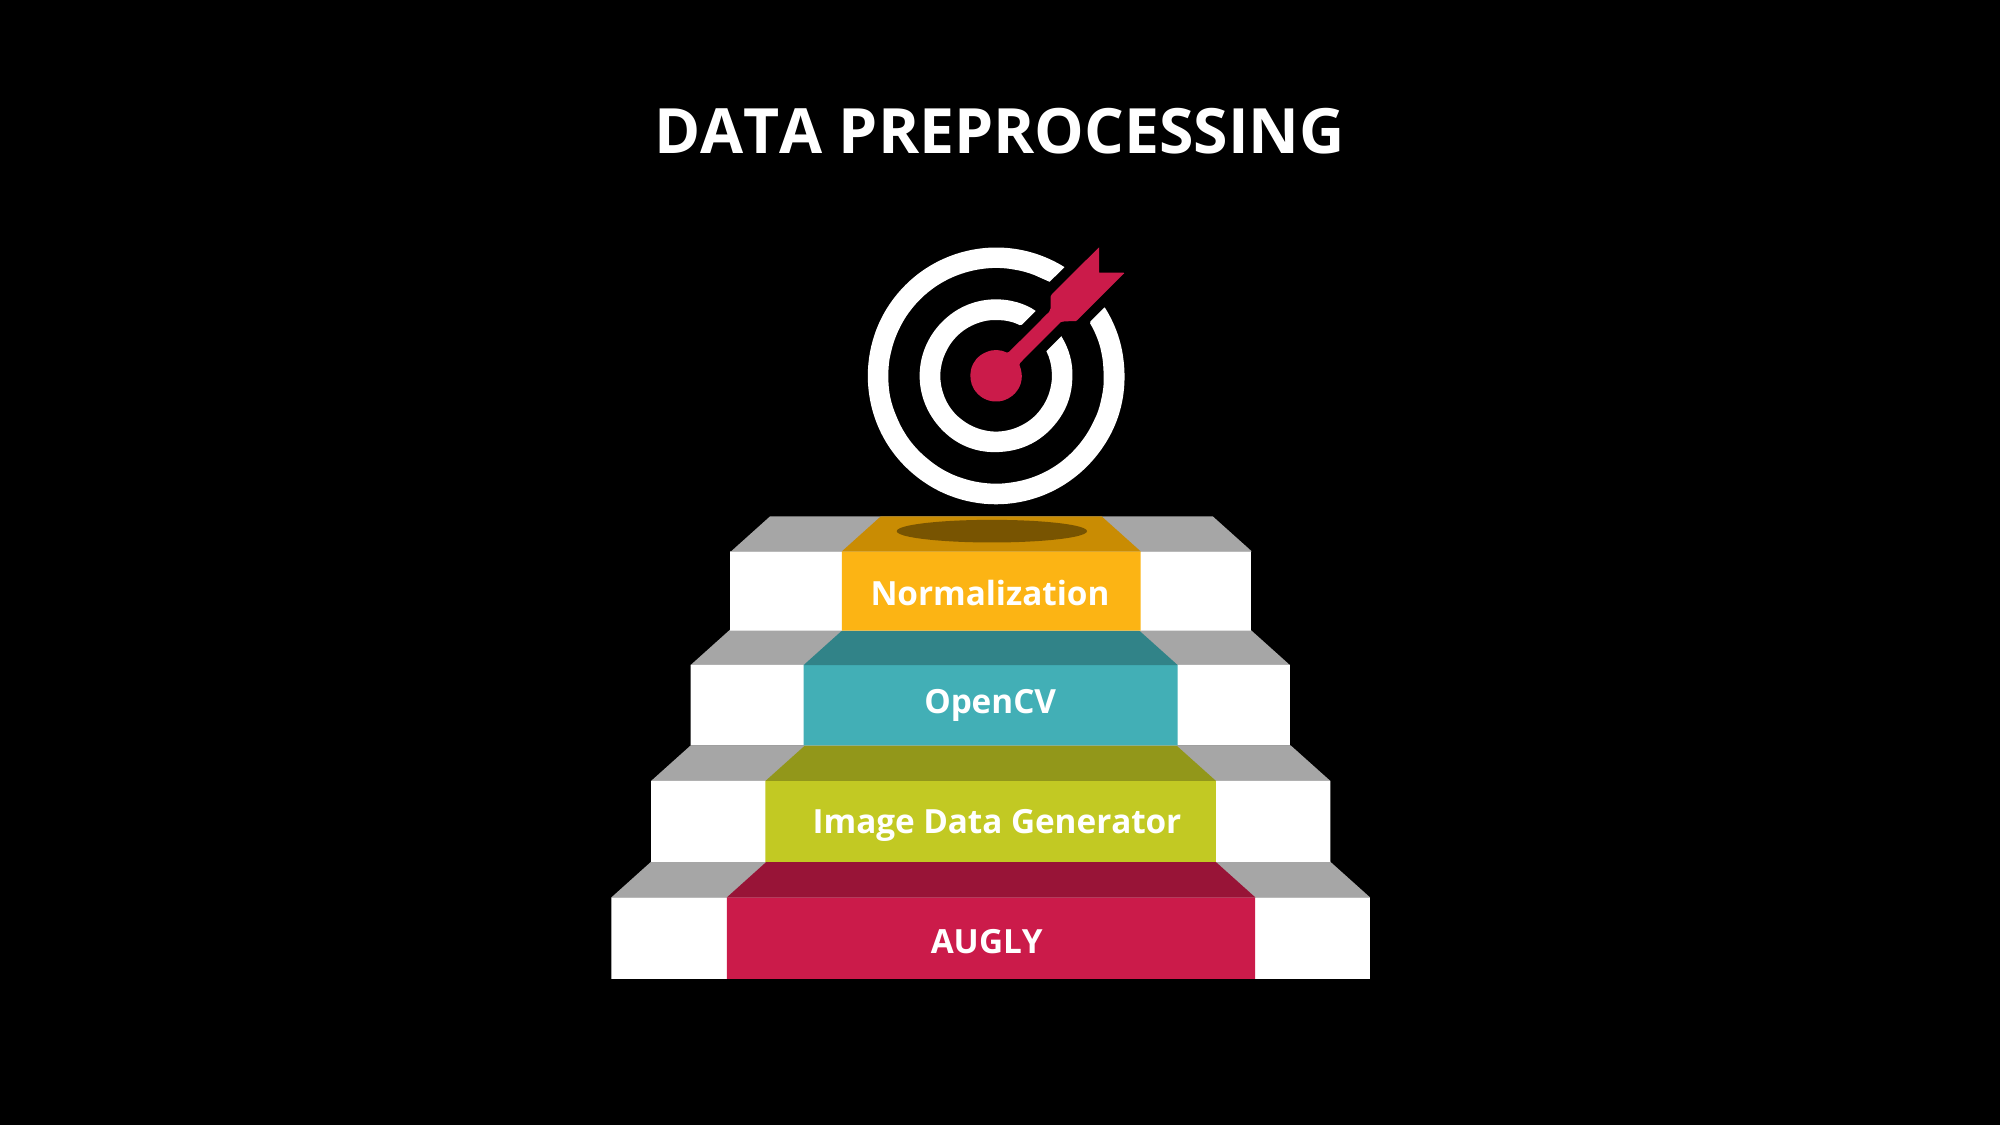

DATA PREPROCESSING

Normalization

OpenCV

Image Data Generator

AUGLY